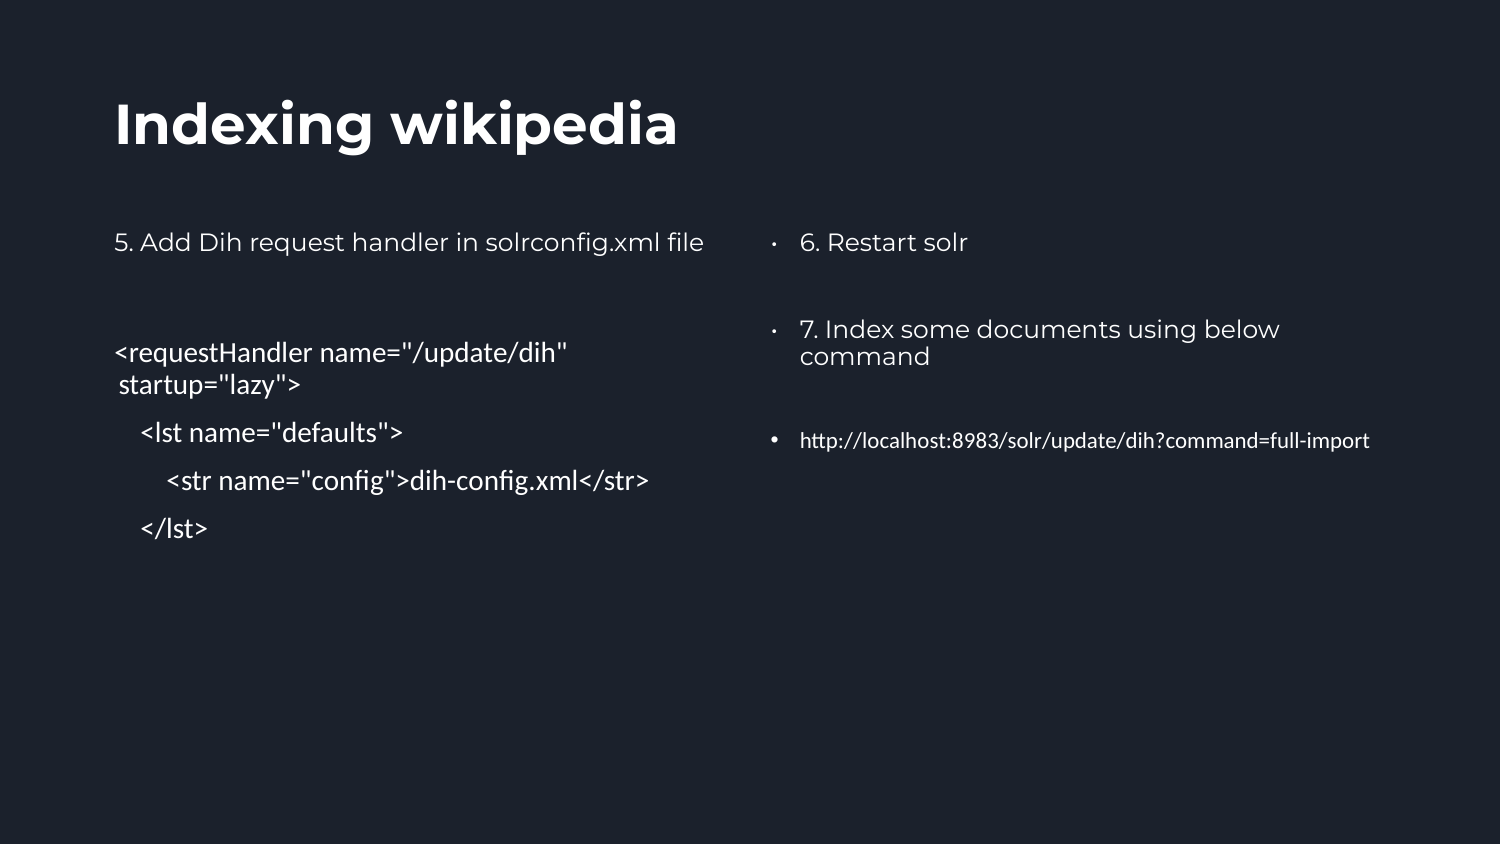

# Indexing wikipedia
5. Add Dih request handler in solrconfig.xml file

<requestHandler name="/update/dih" startup="lazy">
    <lst name="defaults">
        <str name="config">dih-config.xml</str>
    </lst>
6. Restart solr

7. Index some documents using below command

http://localhost:8983/solr/update/dih?command=full-import